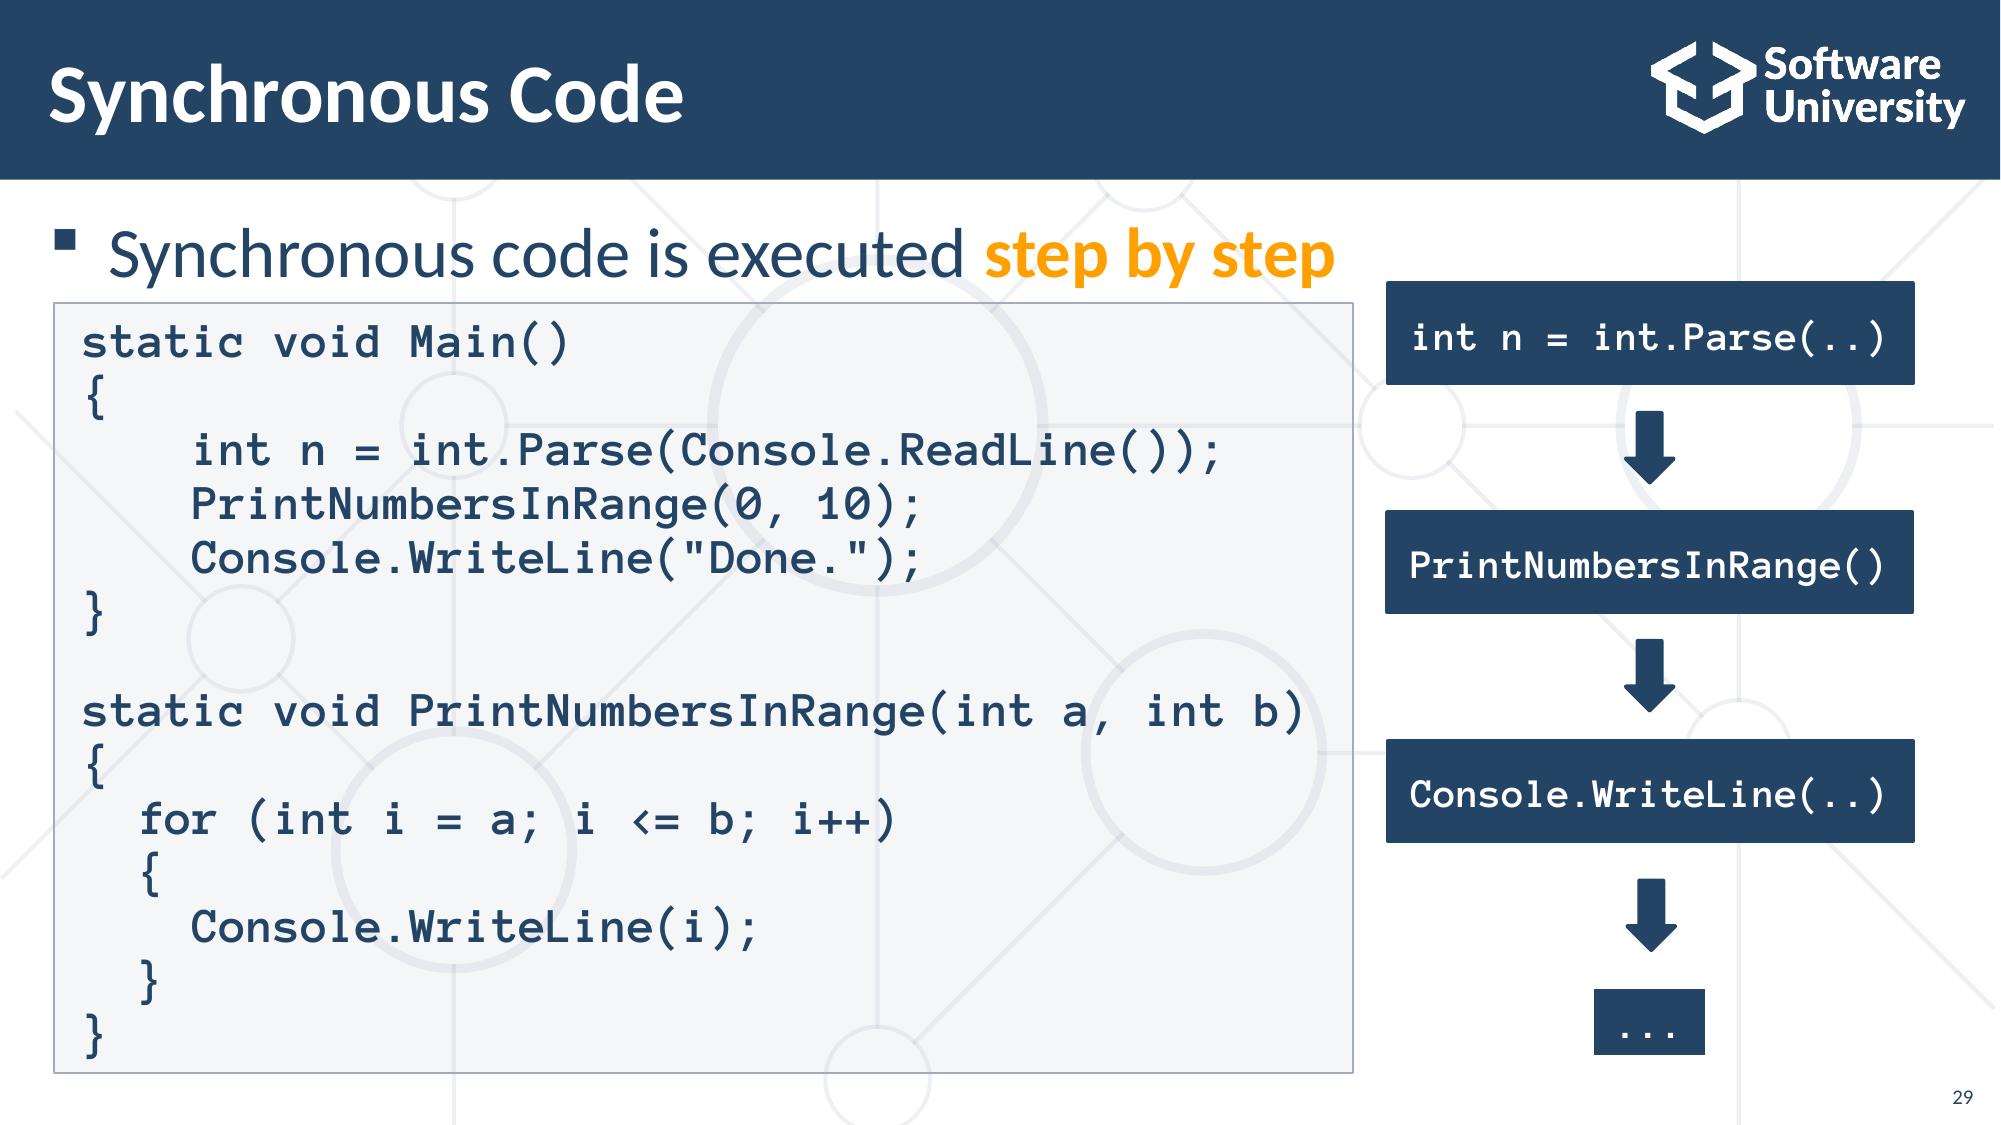

Synchronous code is executed step by step
# Synchronous Code
int n = int.Parse(..)
static void Main()
{
    int n = int.Parse(Console.ReadLine());
    PrintNumbersInRange(0, 10);
    Console.WriteLine("Done.");
}

static void PrintNumbersInRange(int a, int b)
{
  for (int i = a; i <= b; i++)
  {
    Console.WriteLine(i);
  }
}

PrintNumbersInRange()

Console.WriteLine(..)

...
29